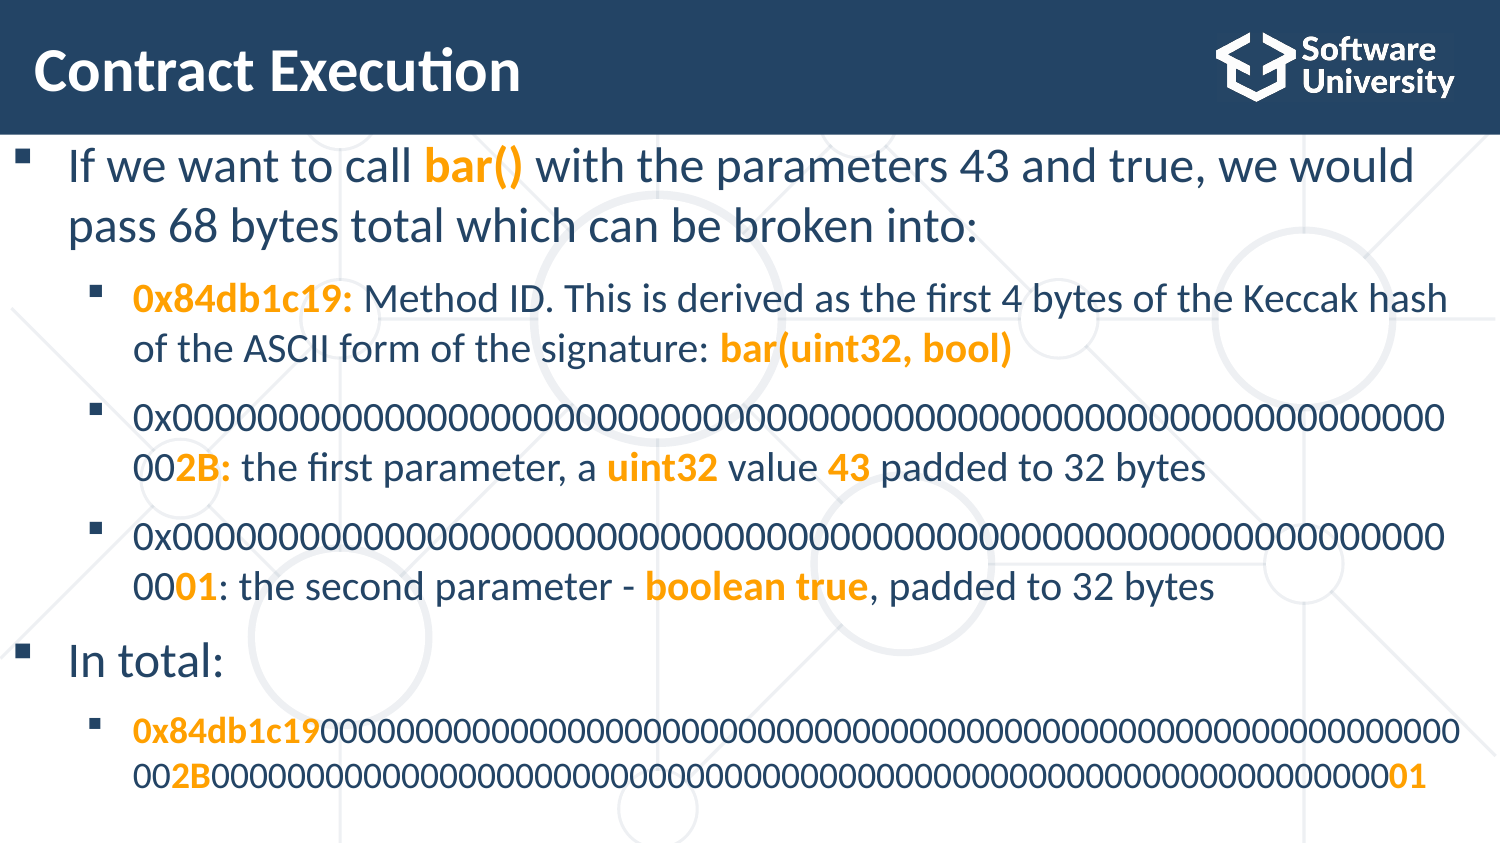

# Contract Execution
If we want to call bar() with the parameters 43 and true, we would
pass 68 bytes total which can be broken into:
0x84db1c19: Method ID. This is derived as the first 4 bytes of the Keccak hash of the ASCII form of the signature: bar(uint32, bool)
0x000000000000000000000000000000000000000000000000000000000000002B: the first parameter, a uint32 value 43 padded to 32 bytes
0x0000000000000000000000000000000000000000000000000000000000000001: the second parameter - boolean true, padded to 32 bytes
In total:
0x84db1c19000000000000000000000000000000000000000000000000000000000000002B0000000000000000000000000000000000000000000000000000000000000001